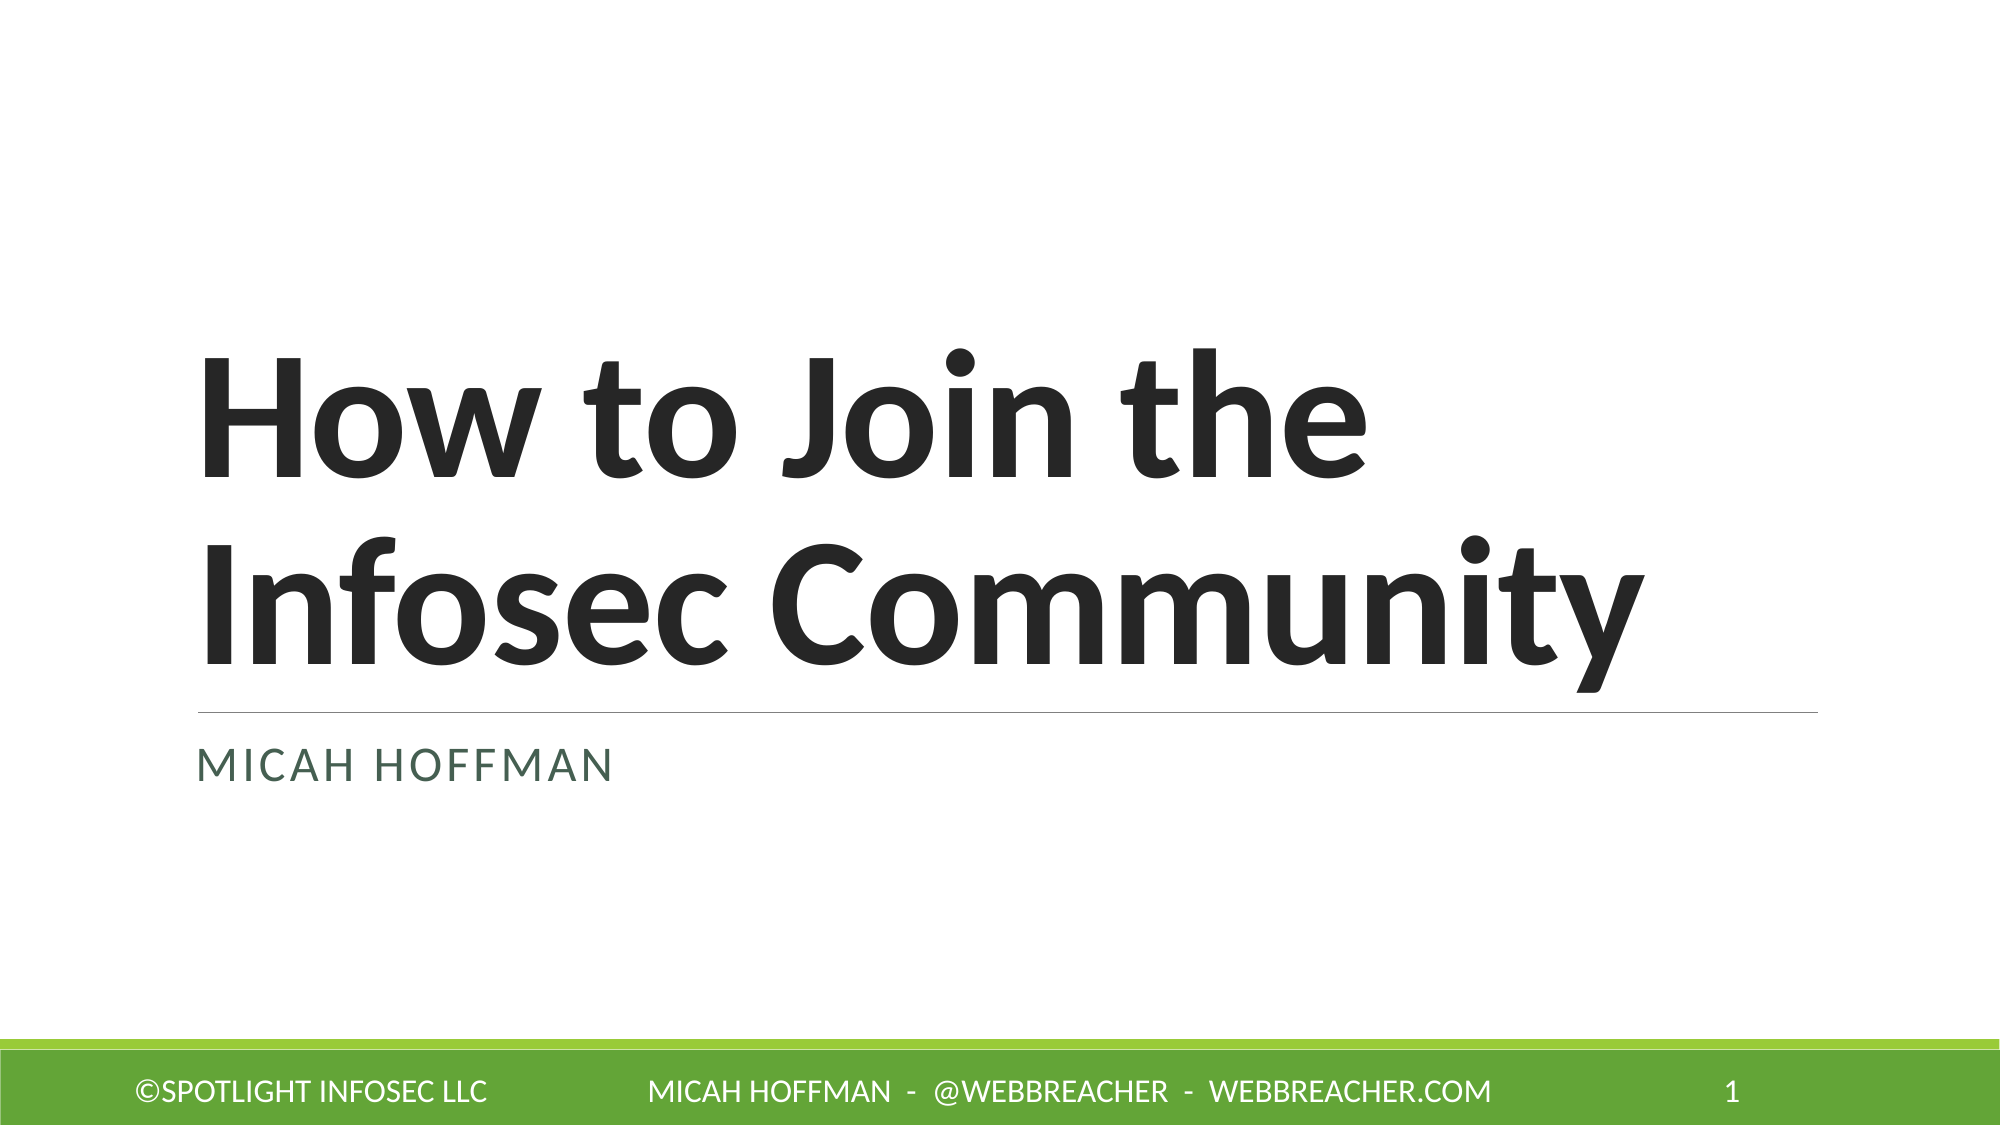

# How to Join the Infosec Community
Micah Hoffman
©Spotlight Infosec LLC
Micah Hoffman  -  @WebBreacher  -  webbreacher.com
1